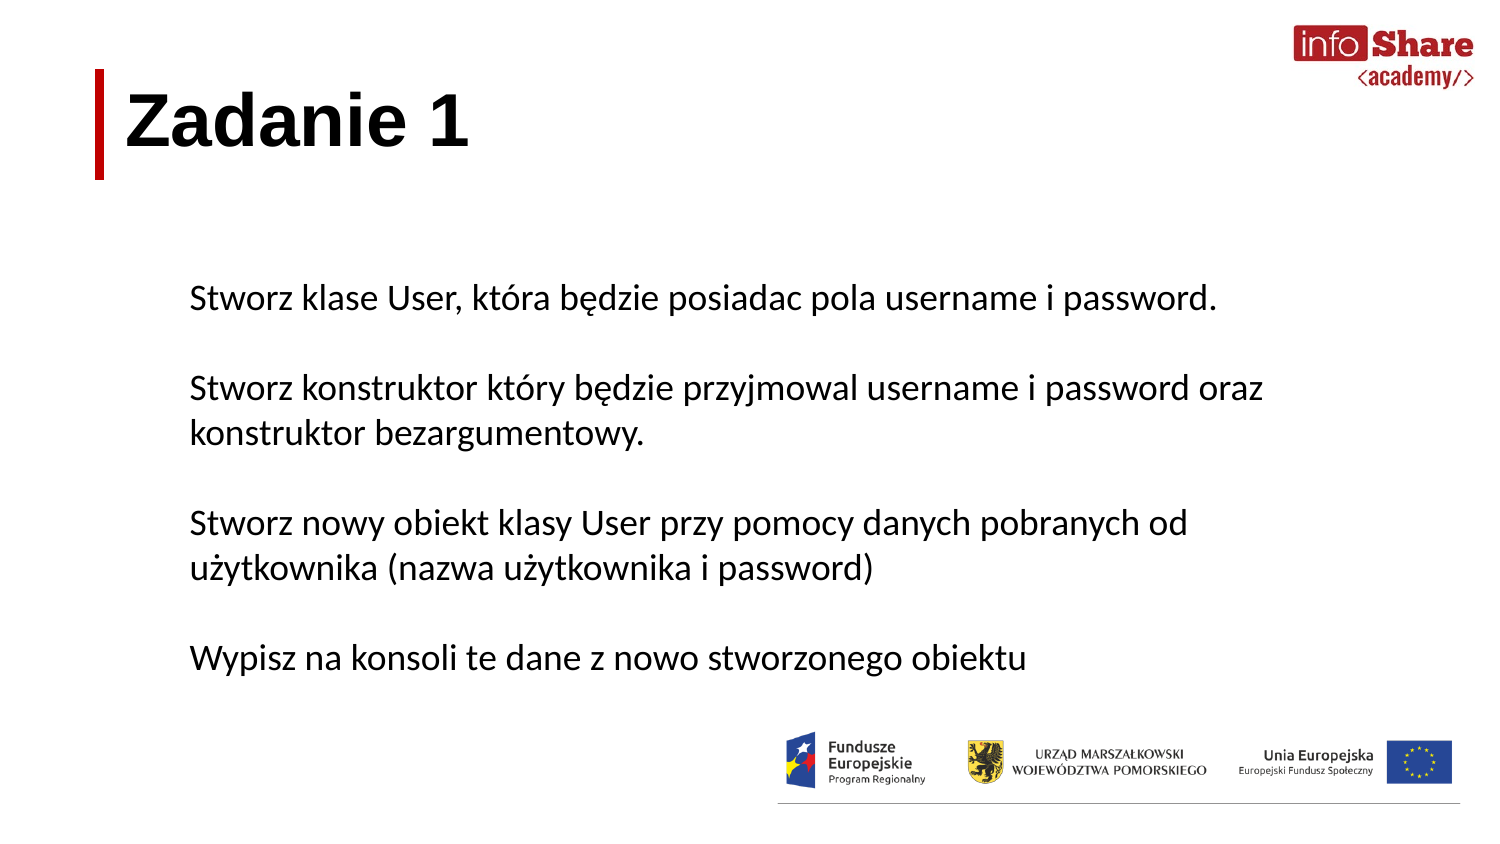

Zadanie 1
Stworz klase User, która będzie posiadac pola username i password.

Stworz konstruktor który będzie przyjmowal username i password oraz konstruktor bezargumentowy.

Stworz nowy obiekt klasy User przy pomocy danych pobranych od użytkownika (nazwa użytkownika i password)

Wypisz na konsoli te dane z nowo stworzonego obiektu